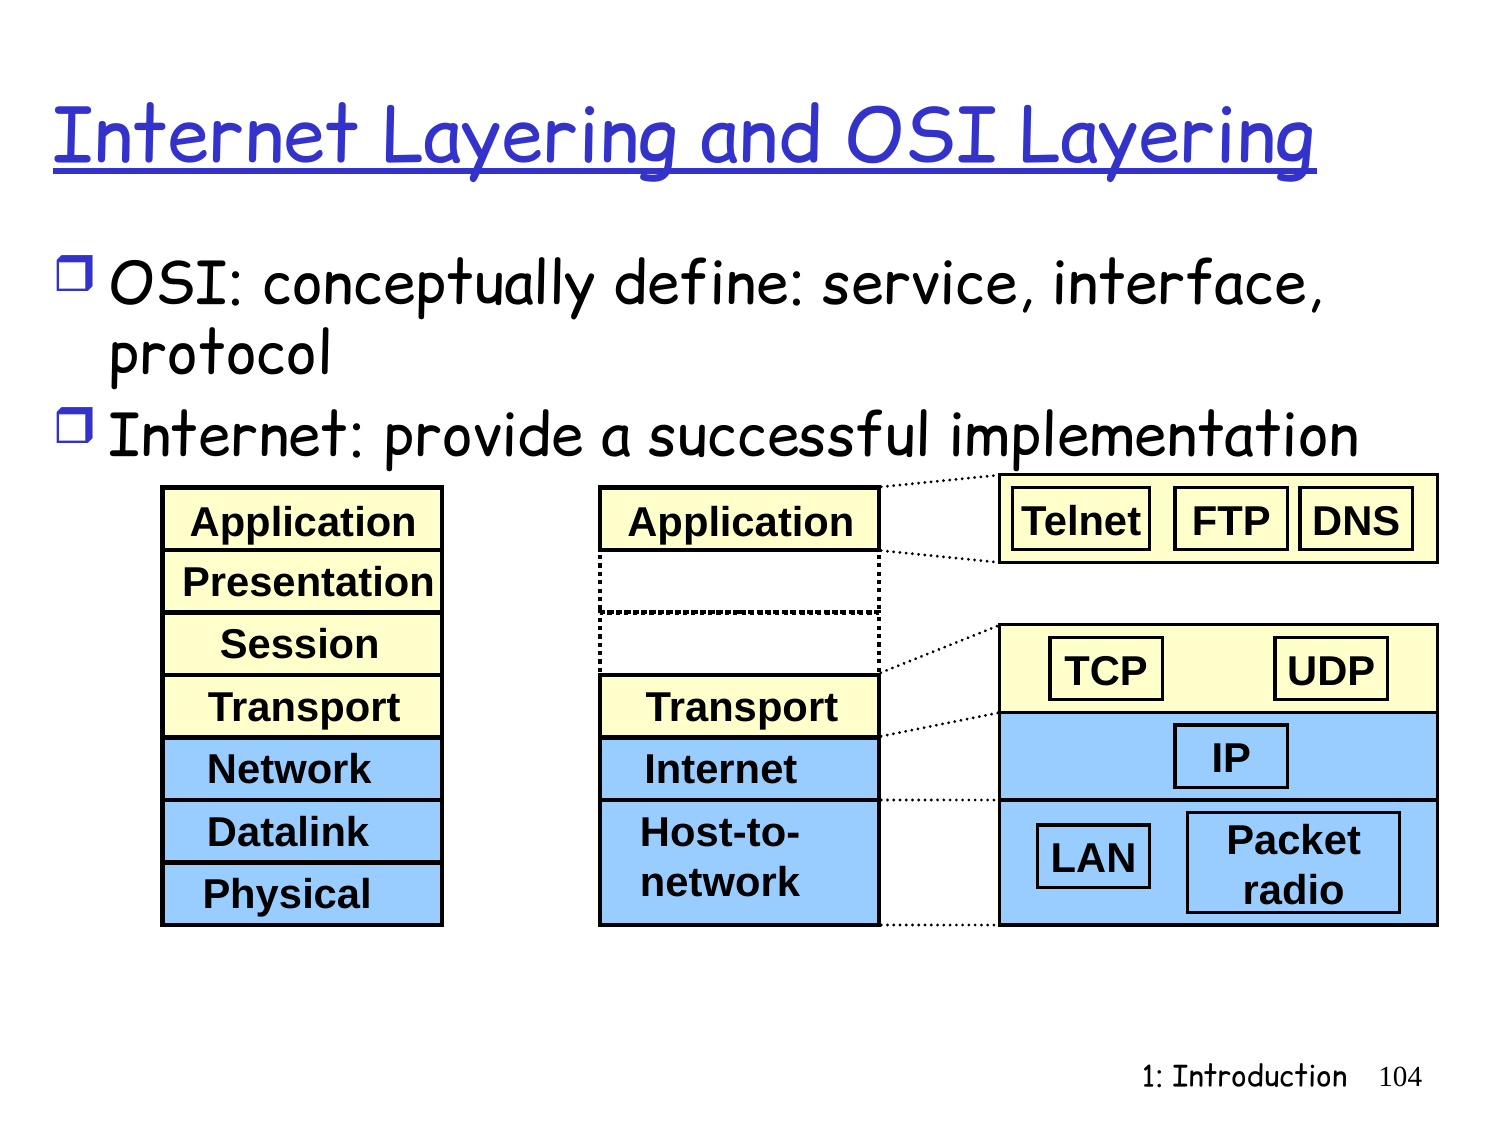

Internet Layering and OSI Layering
OSI: conceptually define: service, interface, protocol
Internet: provide a successful implementation

Telnet
FTP
DNS

TCP
UDP

IP

Packet
radio
LAN

Application

Application
Presentation

Session

Transport
Transport

Network
Internet

Datalink
Host-to-
network

Physical

1: Introduction
104